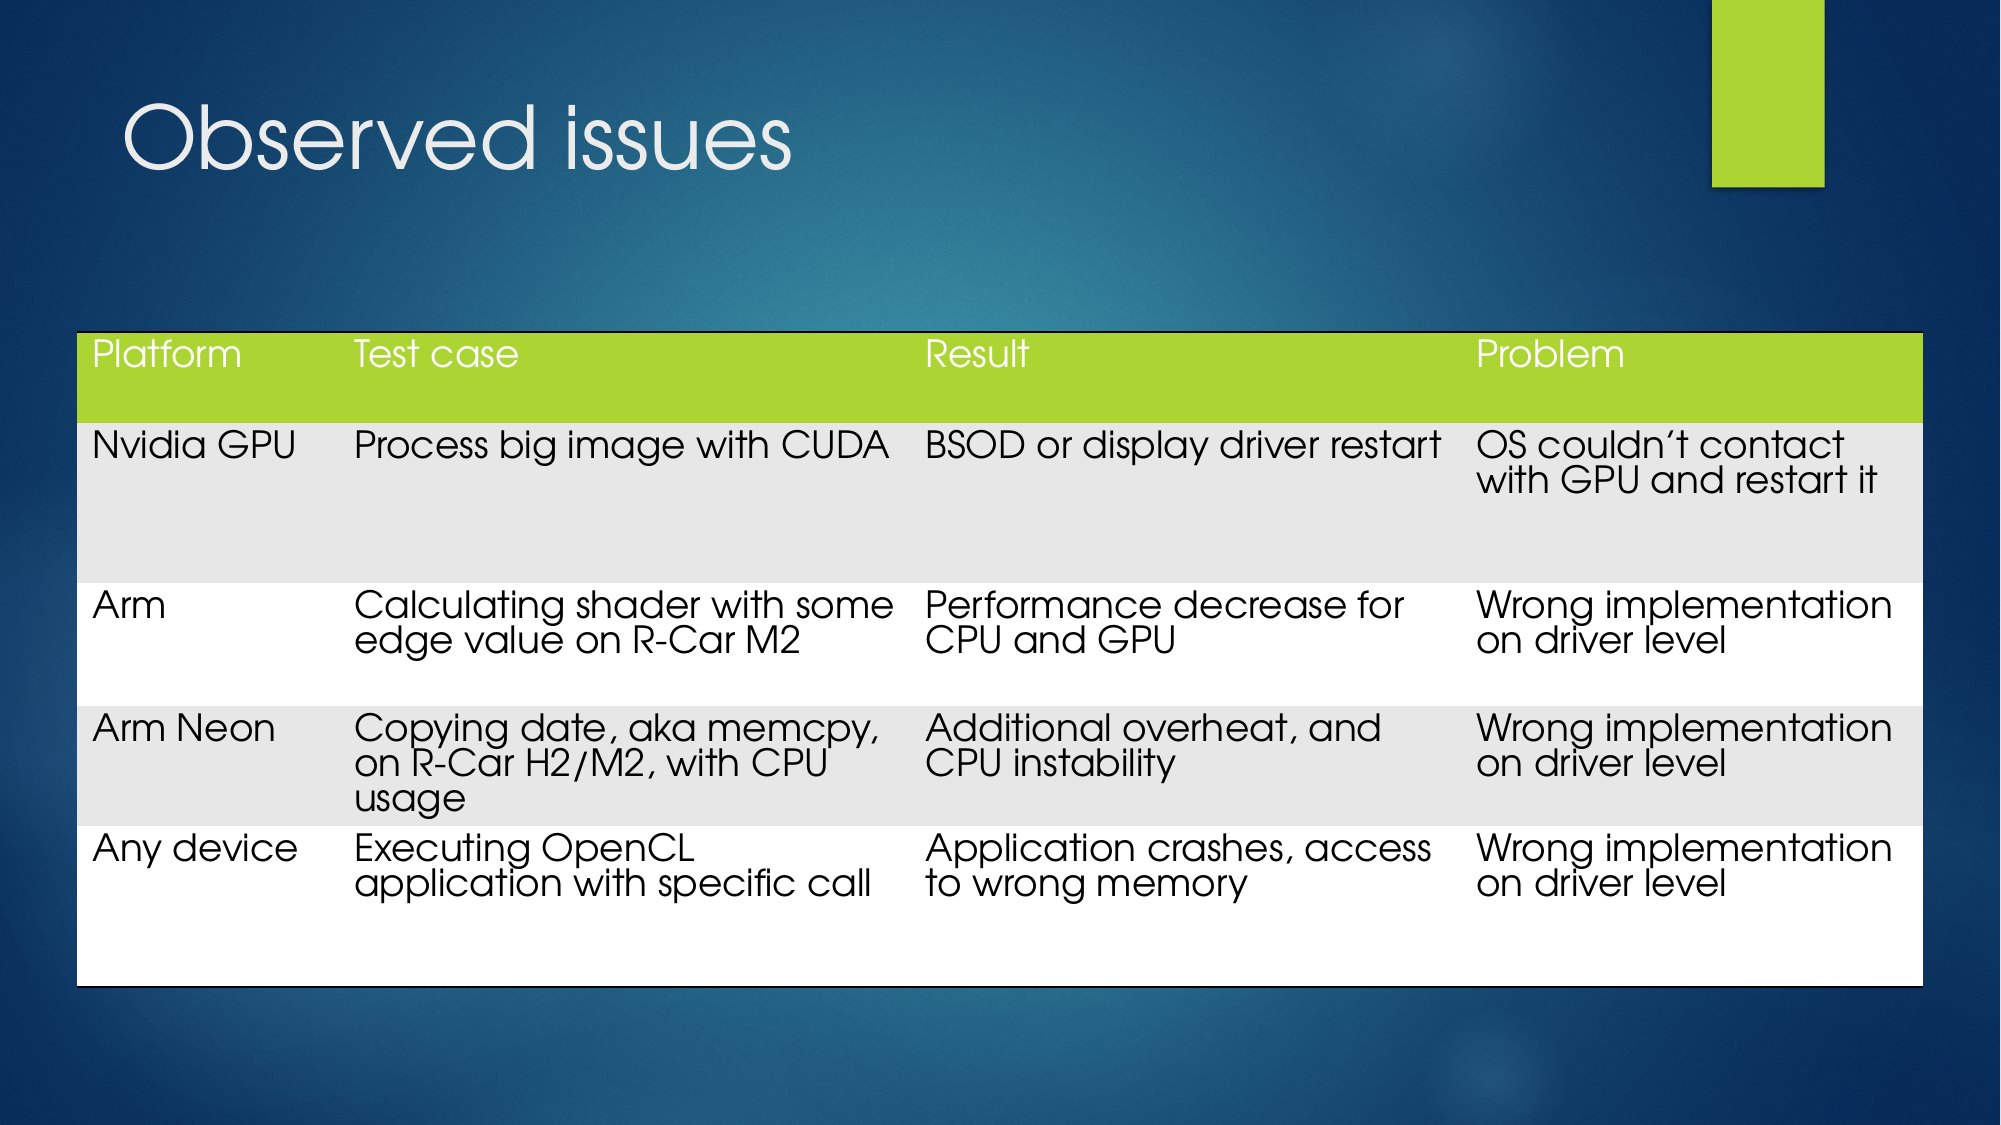

# Observed issues
| Platform | Test case | Result | Problem |
| --- | --- | --- | --- |
| Nvidia GPU | Process big image with CUDA | BSOD or display driver restart | OS couldn’t contact with GPU and restart it |
| Arm | Calculating shader with some edge value on R-Car M2 | Performance decrease for CPU and GPU | Wrong implementation on driver level |
| Arm Neon | Copying date, aka memcpy, on R-Car H2/M2, with CPU usage | Additional overheat, and CPU instability | Wrong implementation on driver level |
| Any device | Executing OpenCL application with specific call | Application crashes, access to wrong memory | Wrong implementation on driver level |